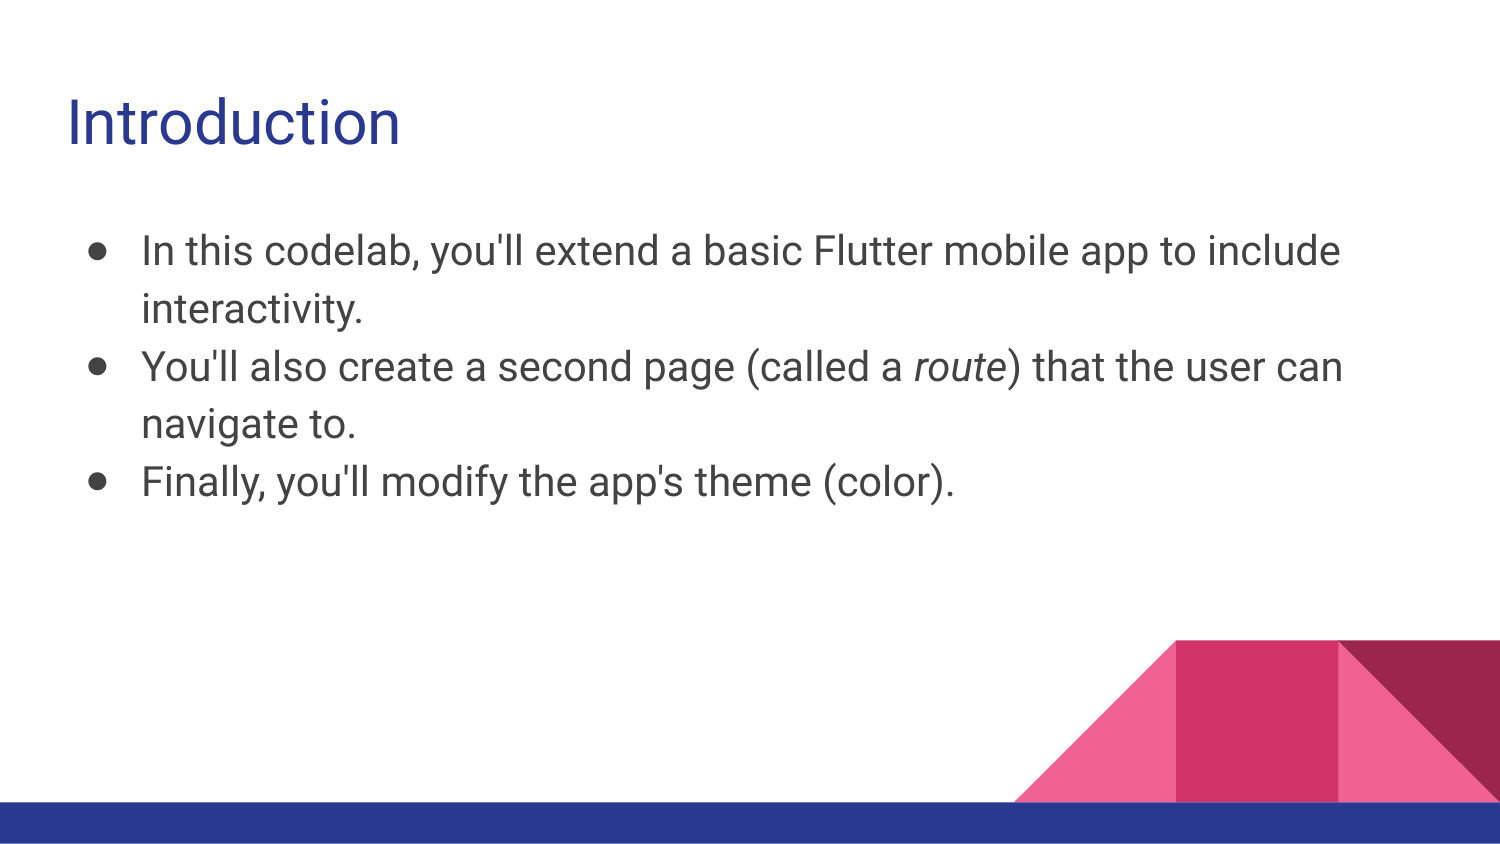

# Introduction
In this codelab, you'll extend a basic Flutter mobile app to include interactivity.
You'll also create a second page (called a route) that the user can navigate to.
Finally, you'll modify the app's theme (color).